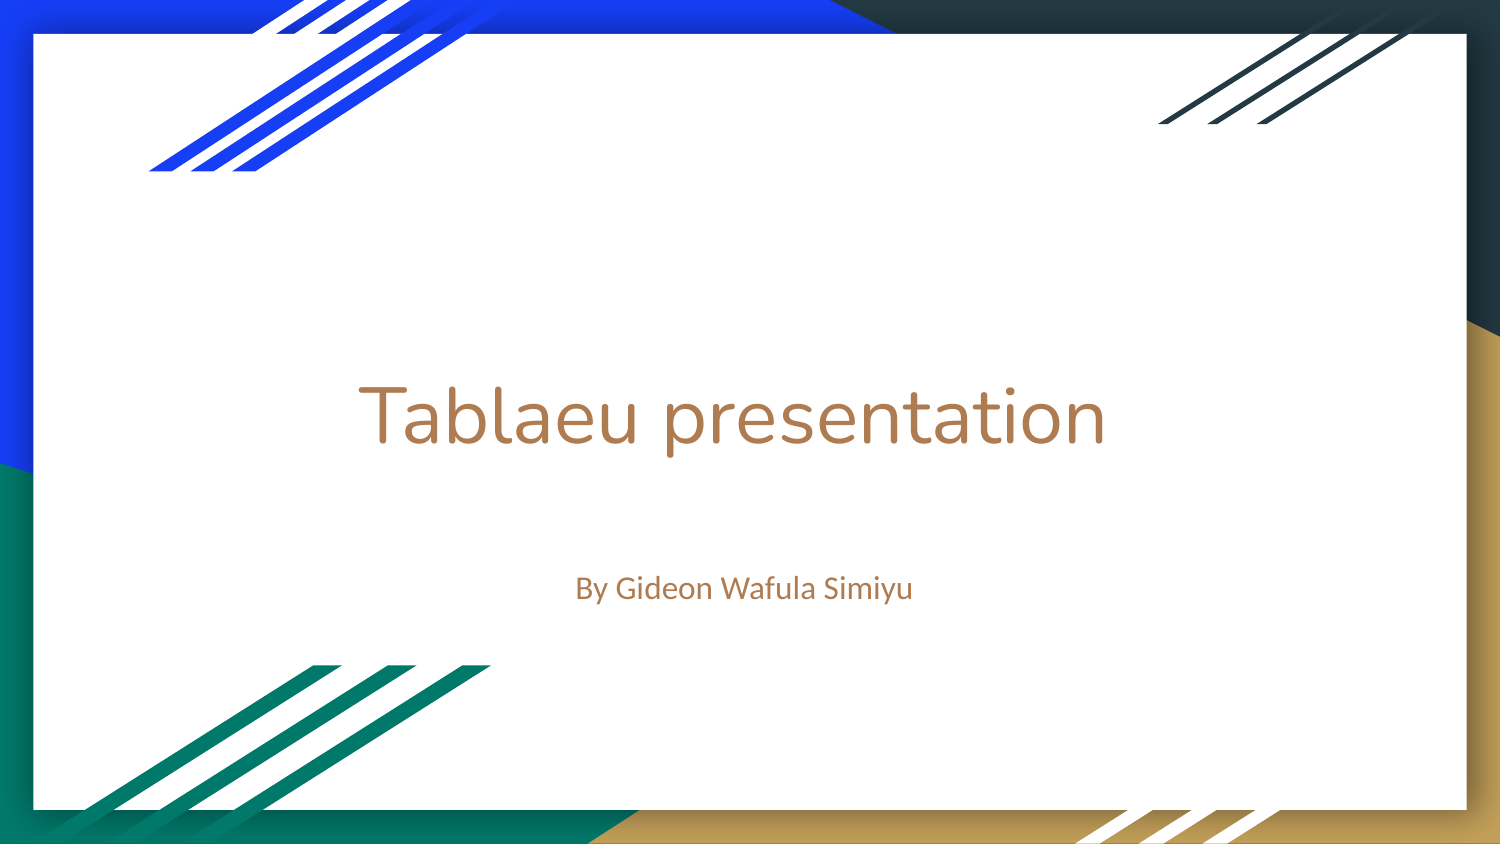

# Tablaeu presentation
By Gideon Wafula Simiyu